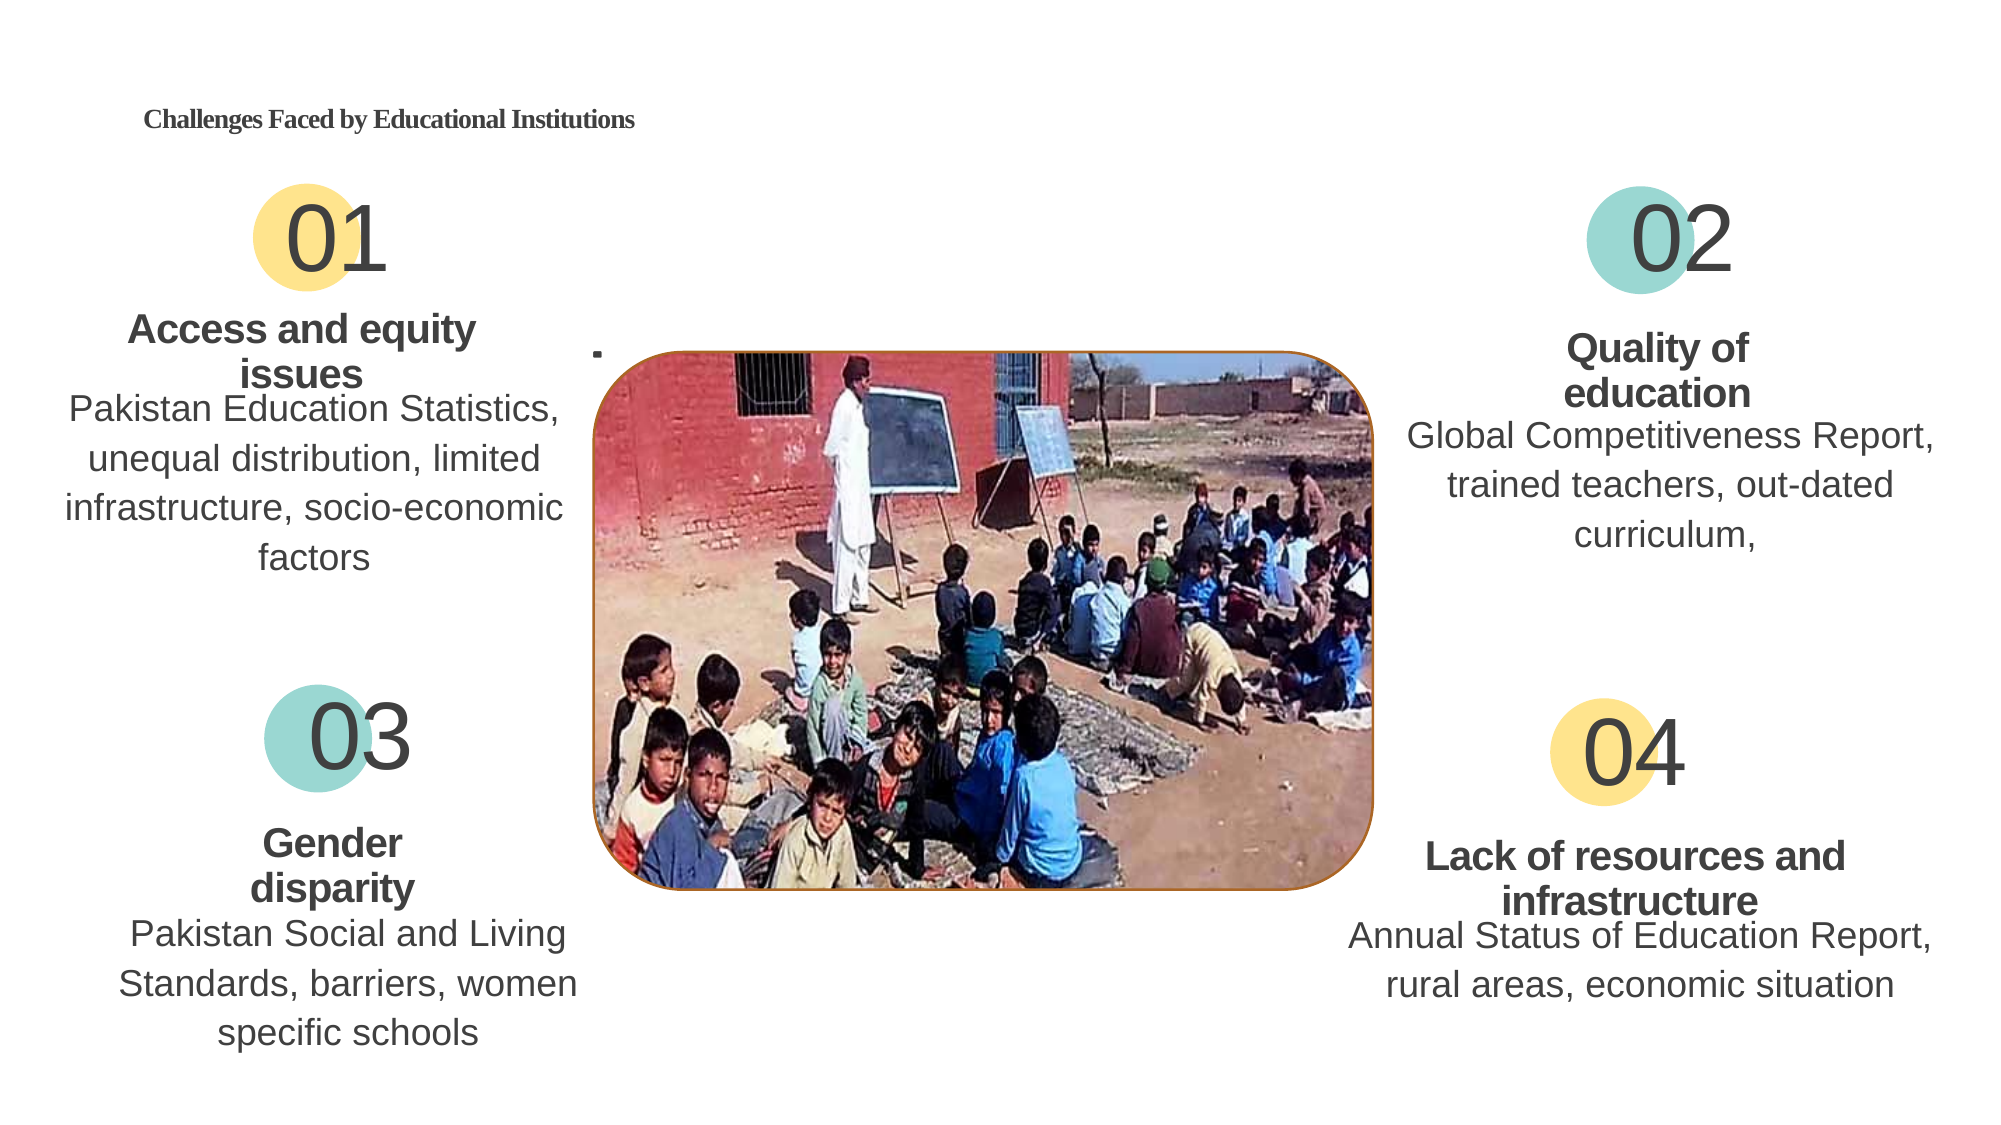

# Challenges Faced by Educational Institutions

01
02
Access and equity
issues

Quality of
education

Pakistan Education Statistics, unequal distribution, limited infrastructure, socio-economic factors

Global Competitiveness Report, trained teachers, out-dated curriculum,

03

04

Gender
disparity

Lack of resources and infrastructure
Pakistan Social and Living Standards, barriers, women specific schools
Annual Status of Education Report, rural areas, economic situation